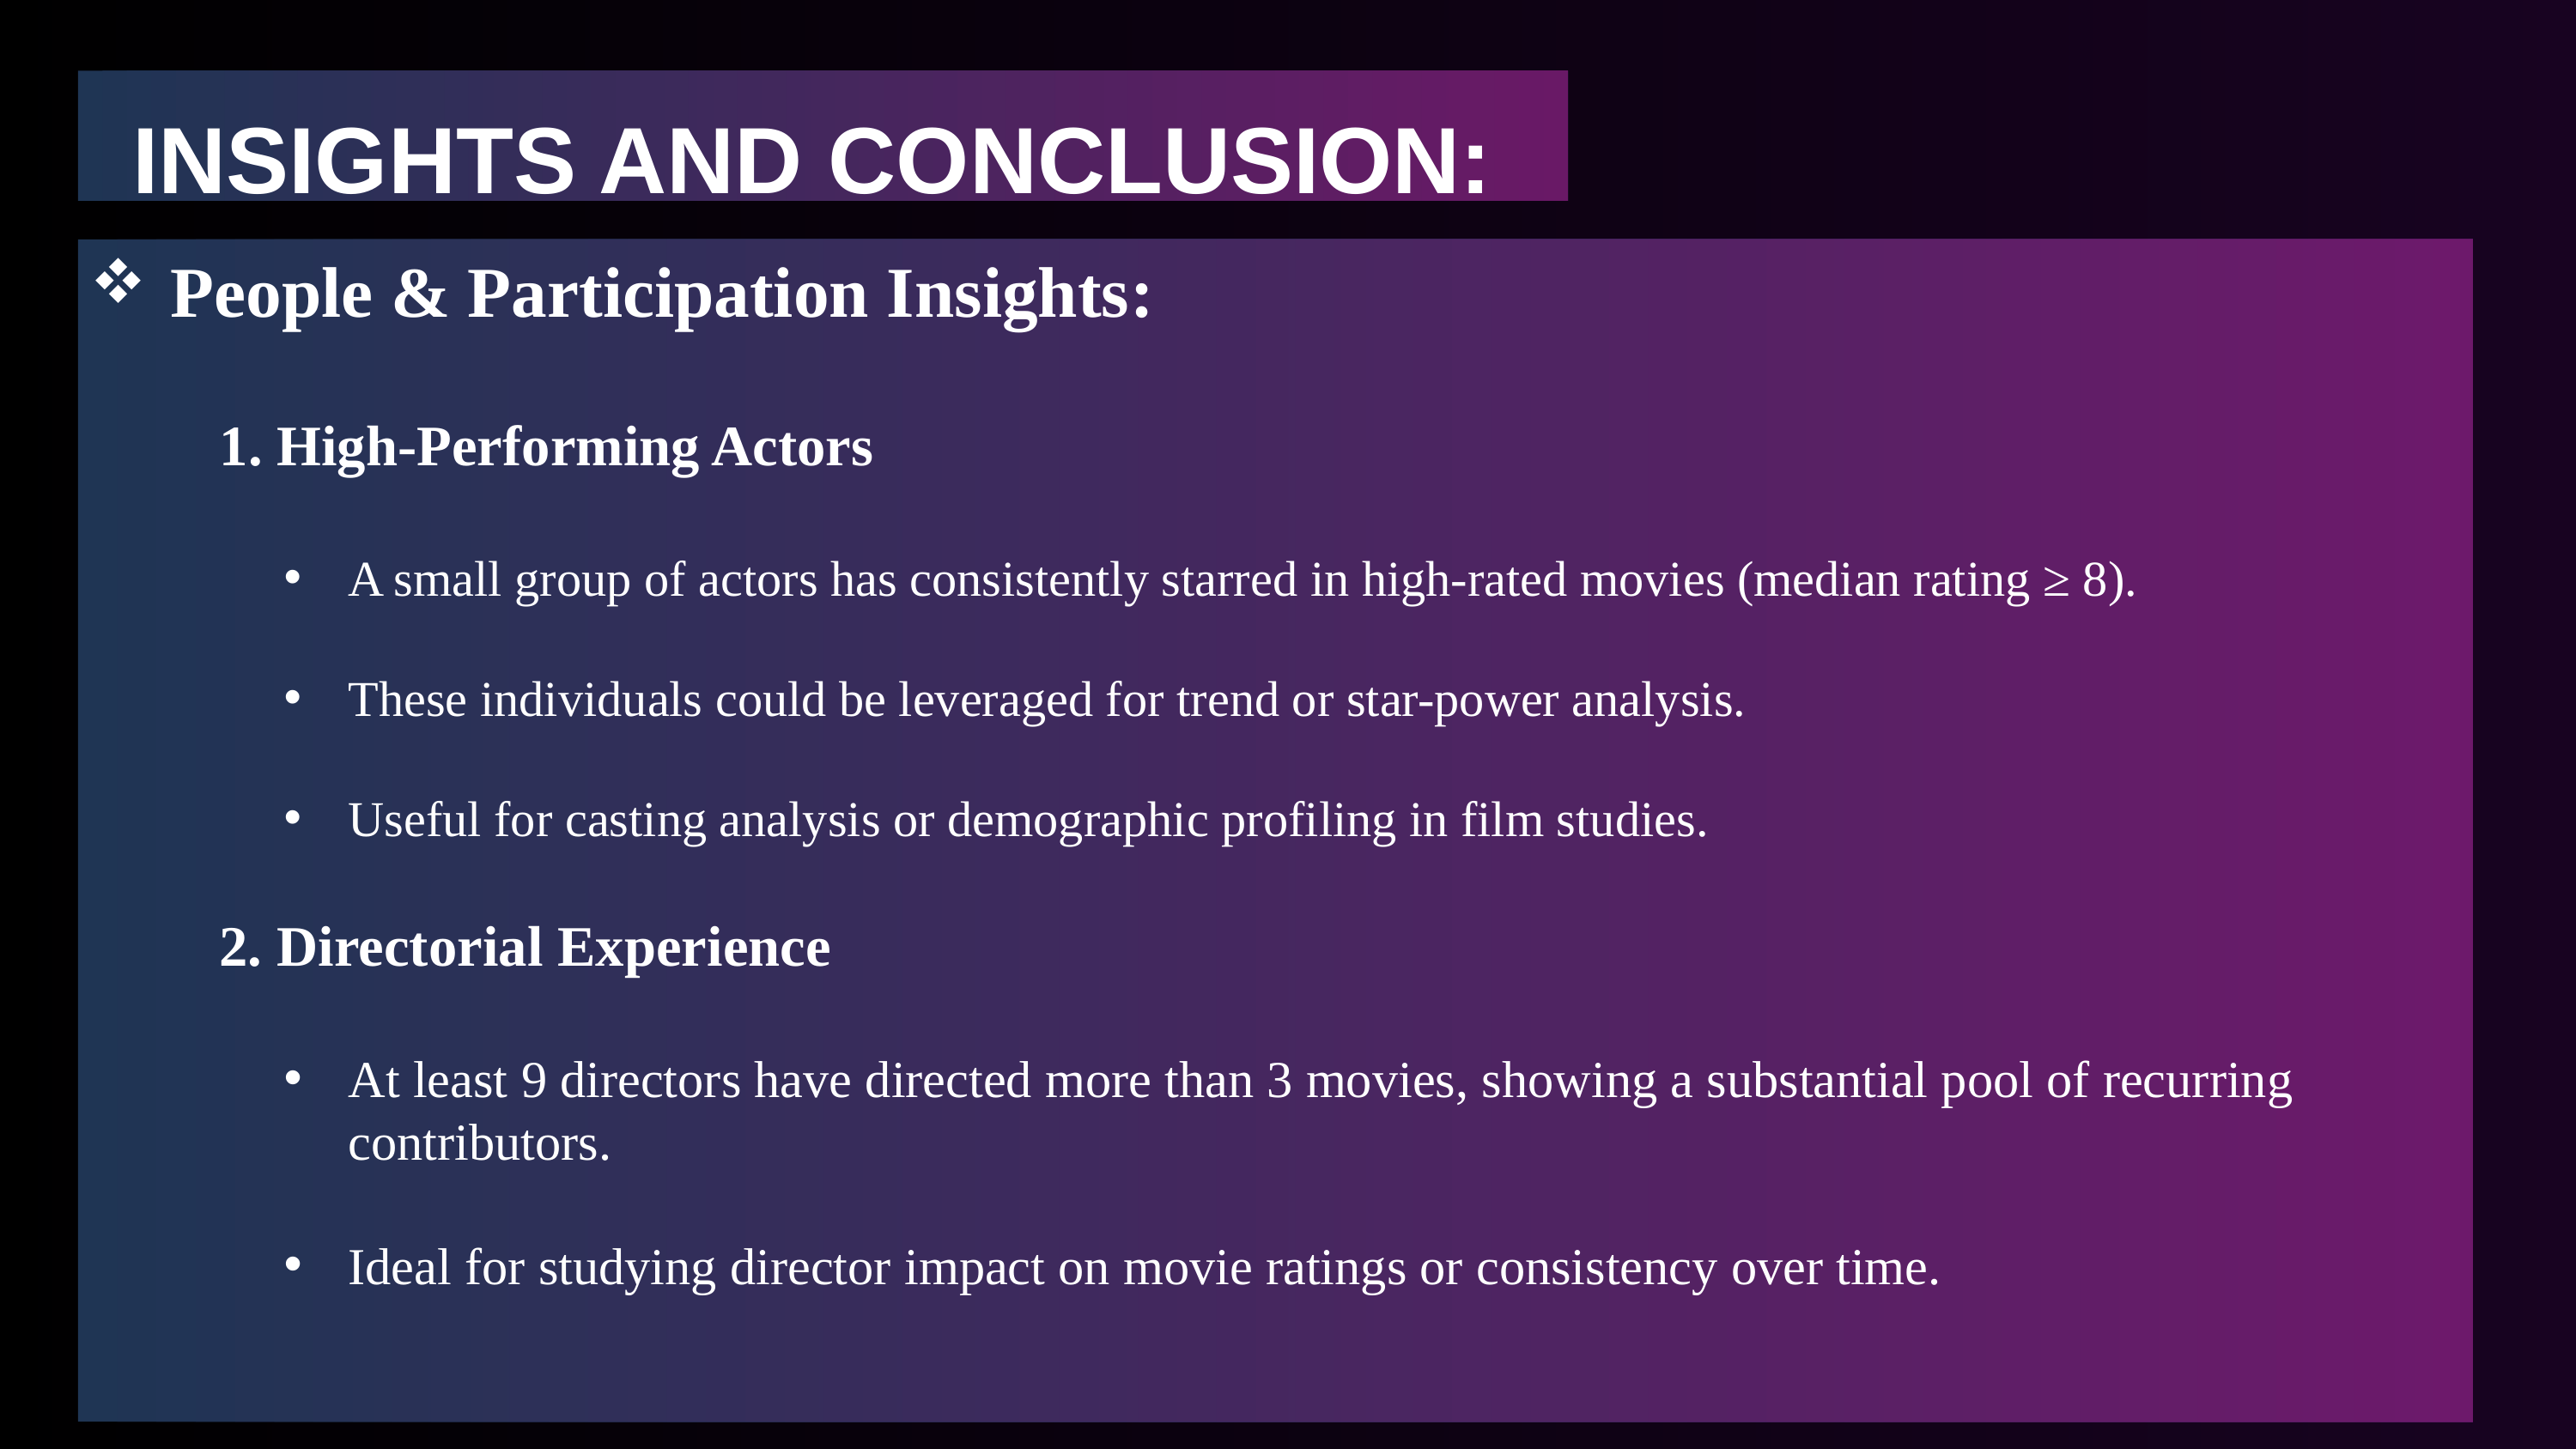

INSIGHTS AND CONCLUSION:
 People & Participation Insights:

1. High-Performing Actors

A small group of actors has consistently starred in high-rated movies (median rating ≥ 8).

These individuals could be leveraged for trend or star-power analysis.

Useful for casting analysis or demographic profiling in film studies.

2. Directorial Experience

At least 9 directors have directed more than 3 movies, showing a substantial pool of recurring contributors.

Ideal for studying director impact on movie ratings or consistency over time.